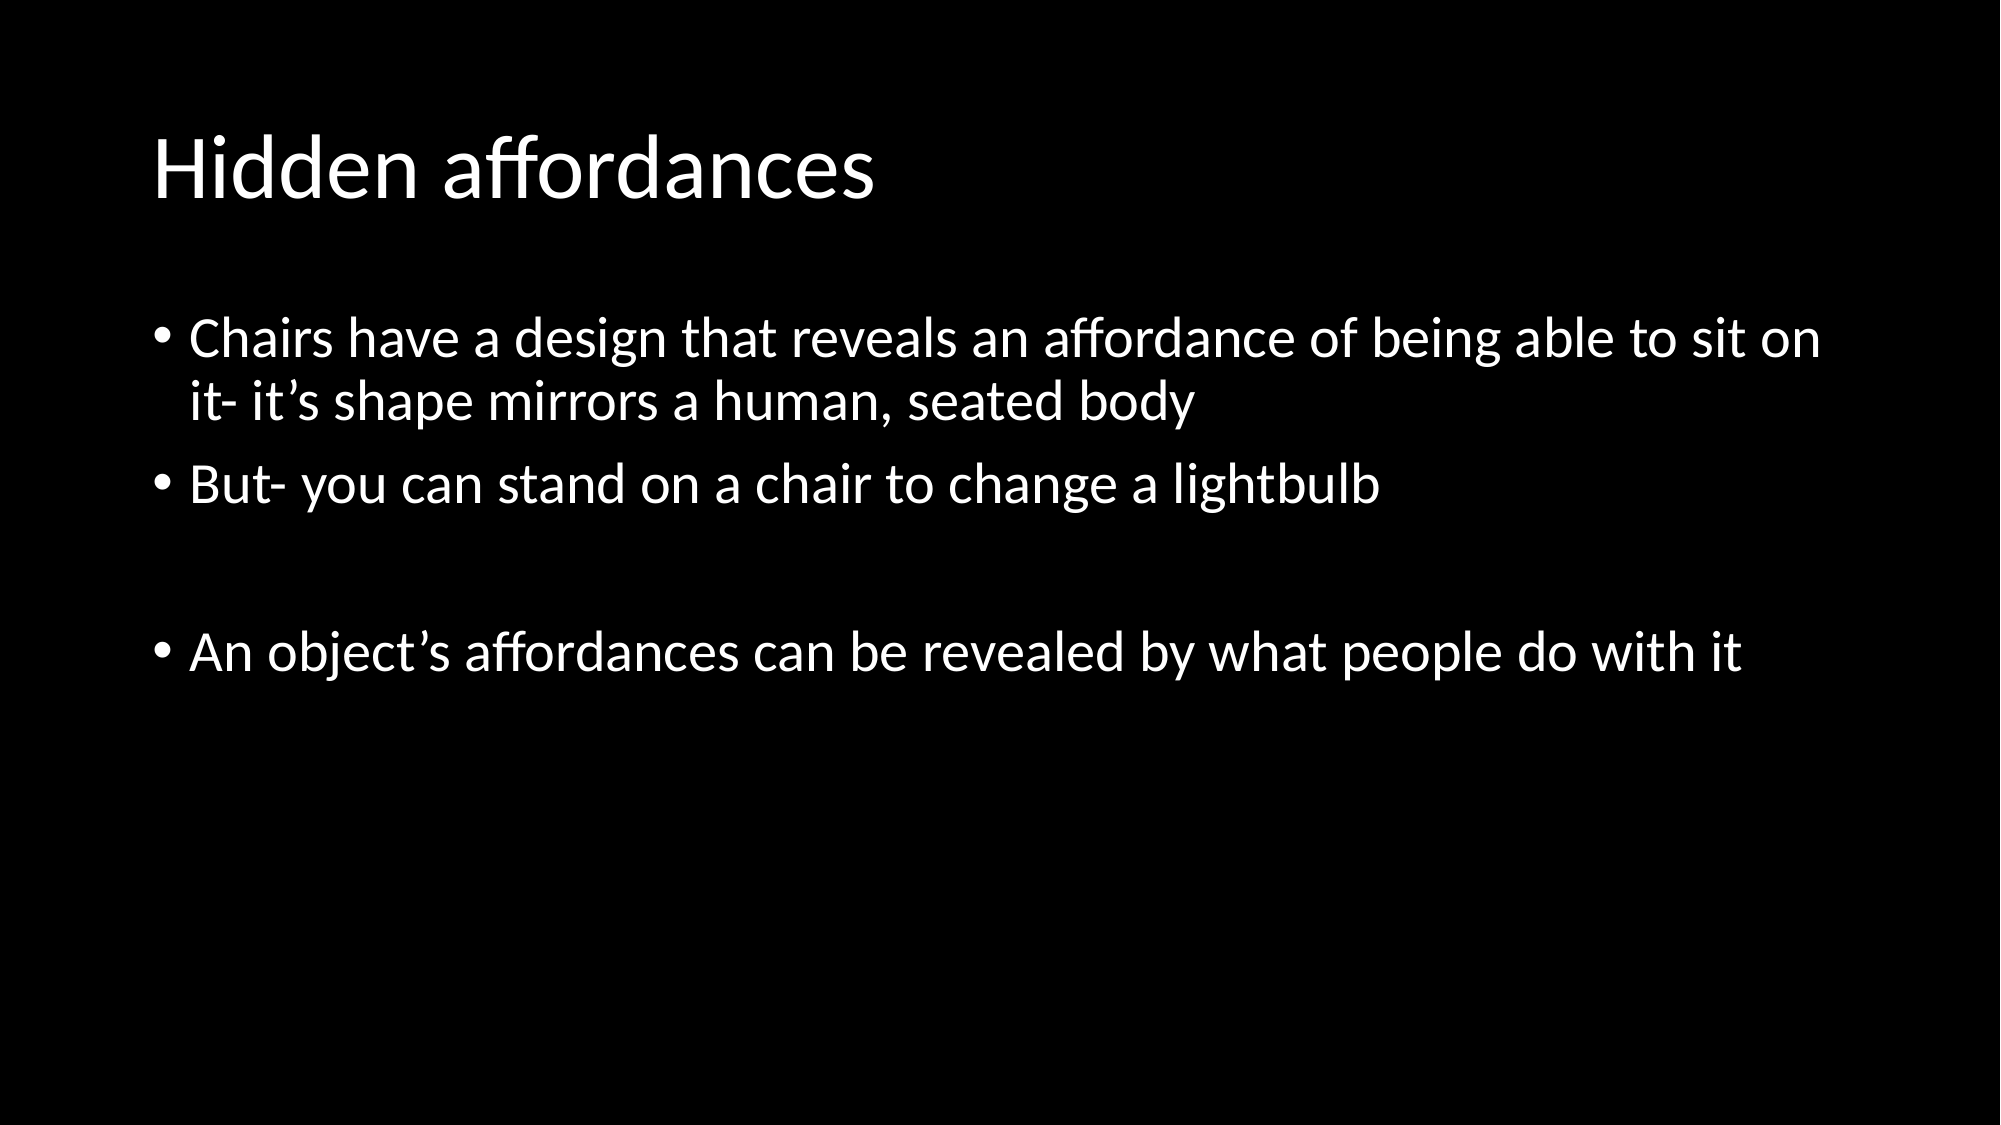

# Hidden affordances
Chairs have a design that reveals an affordance of being able to sit on it- it’s shape mirrors a human, seated body
But- you can stand on a chair to change a lightbulb

An object’s affordances can be revealed by what people do with it